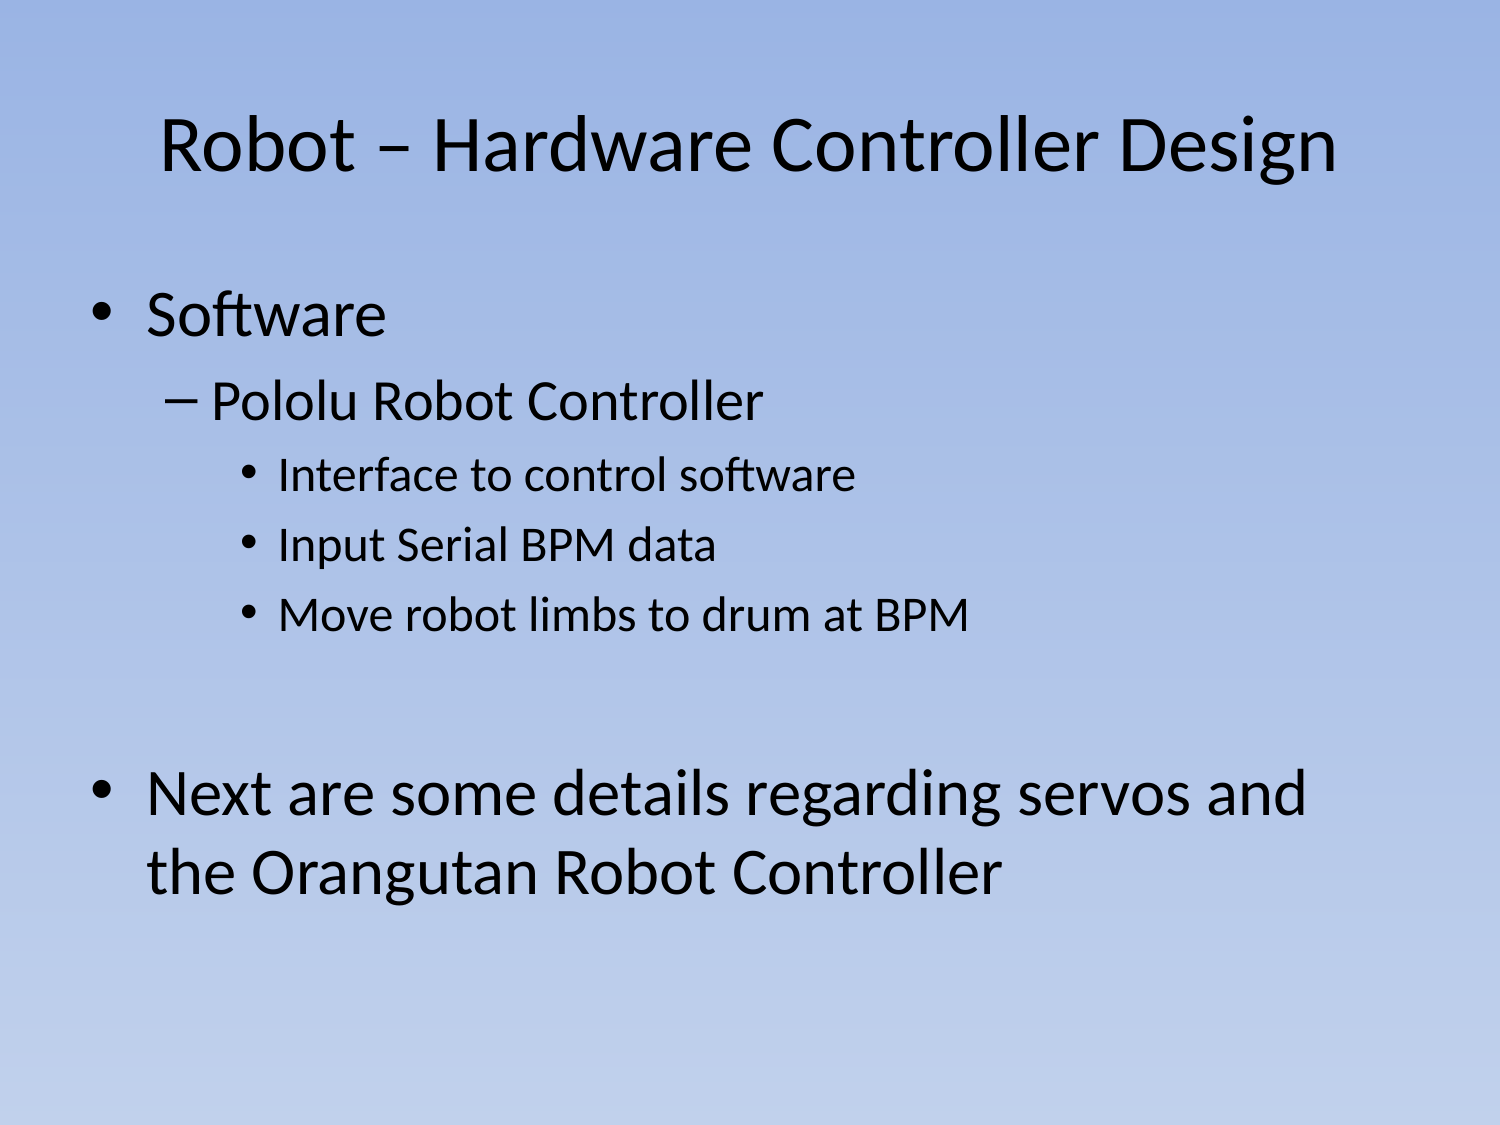

# Robot – Hardware Controller Design
Software
Pololu Robot Controller
Interface to control software
Input Serial BPM data
Move robot limbs to drum at BPM

Next are some details regarding servos and the Orangutan Robot Controller